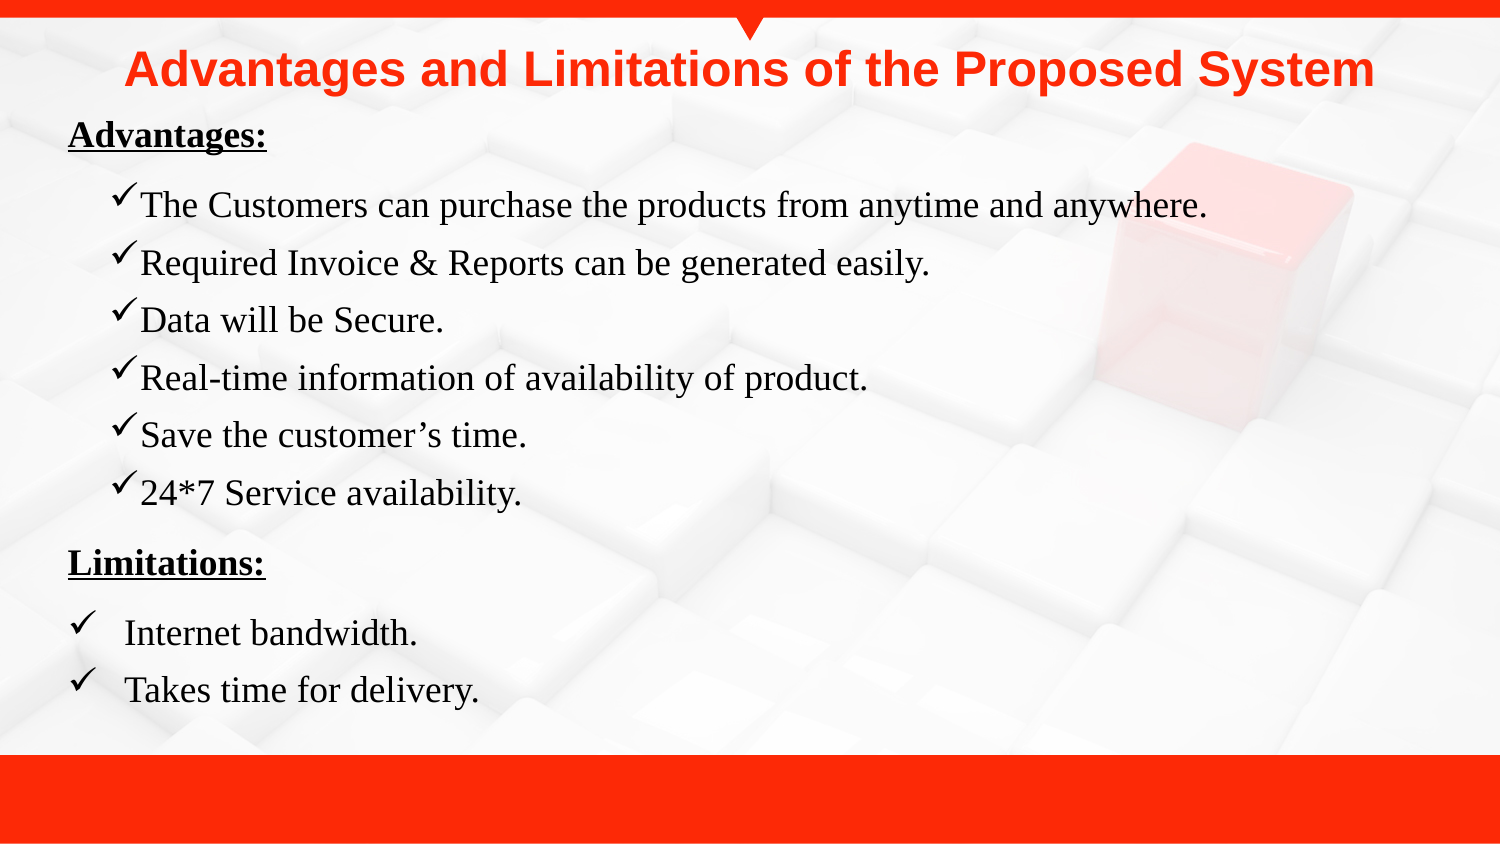

# Advantages and Limitations of the Proposed System
Advantages:
The Customers can purchase the products from anytime and anywhere.
Required Invoice & Reports can be generated easily.
Data will be Secure.
Real-time information of availability of product.
Save the customer’s time.
24*7 Service availability.
Limitations:
Internet bandwidth.
Takes time for delivery.